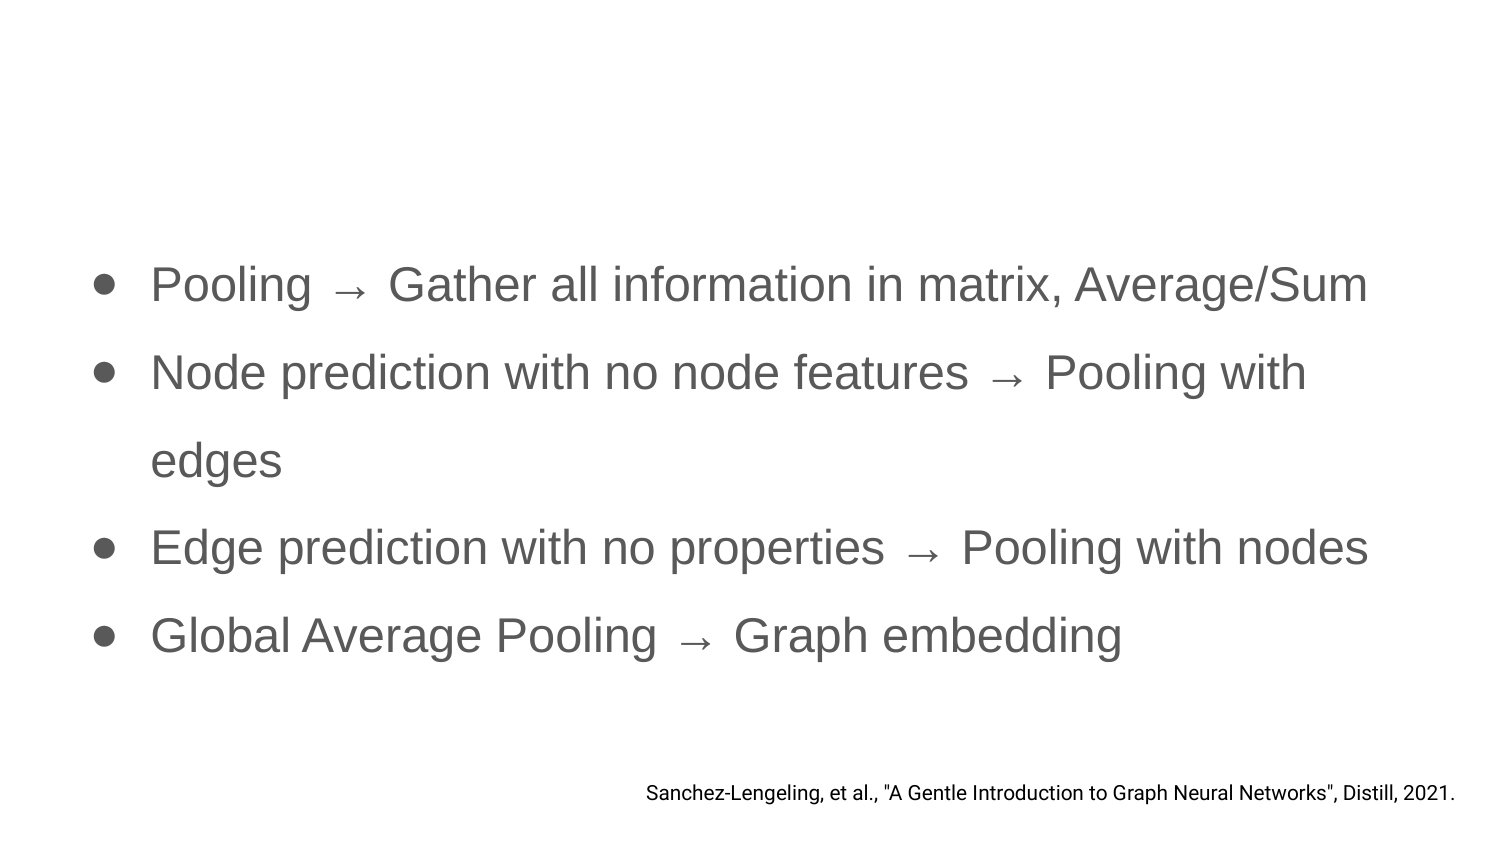

# Graph Predictions
Pooling → Gather all information in matrix, Average/Sum
Node prediction with no node features → Pooling with edges
Edge prediction with no properties → Pooling with nodes
Global Average Pooling → Graph embedding
Sanchez-Lengeling, et al., "A Gentle Introduction to Graph Neural Networks", Distill, 2021.